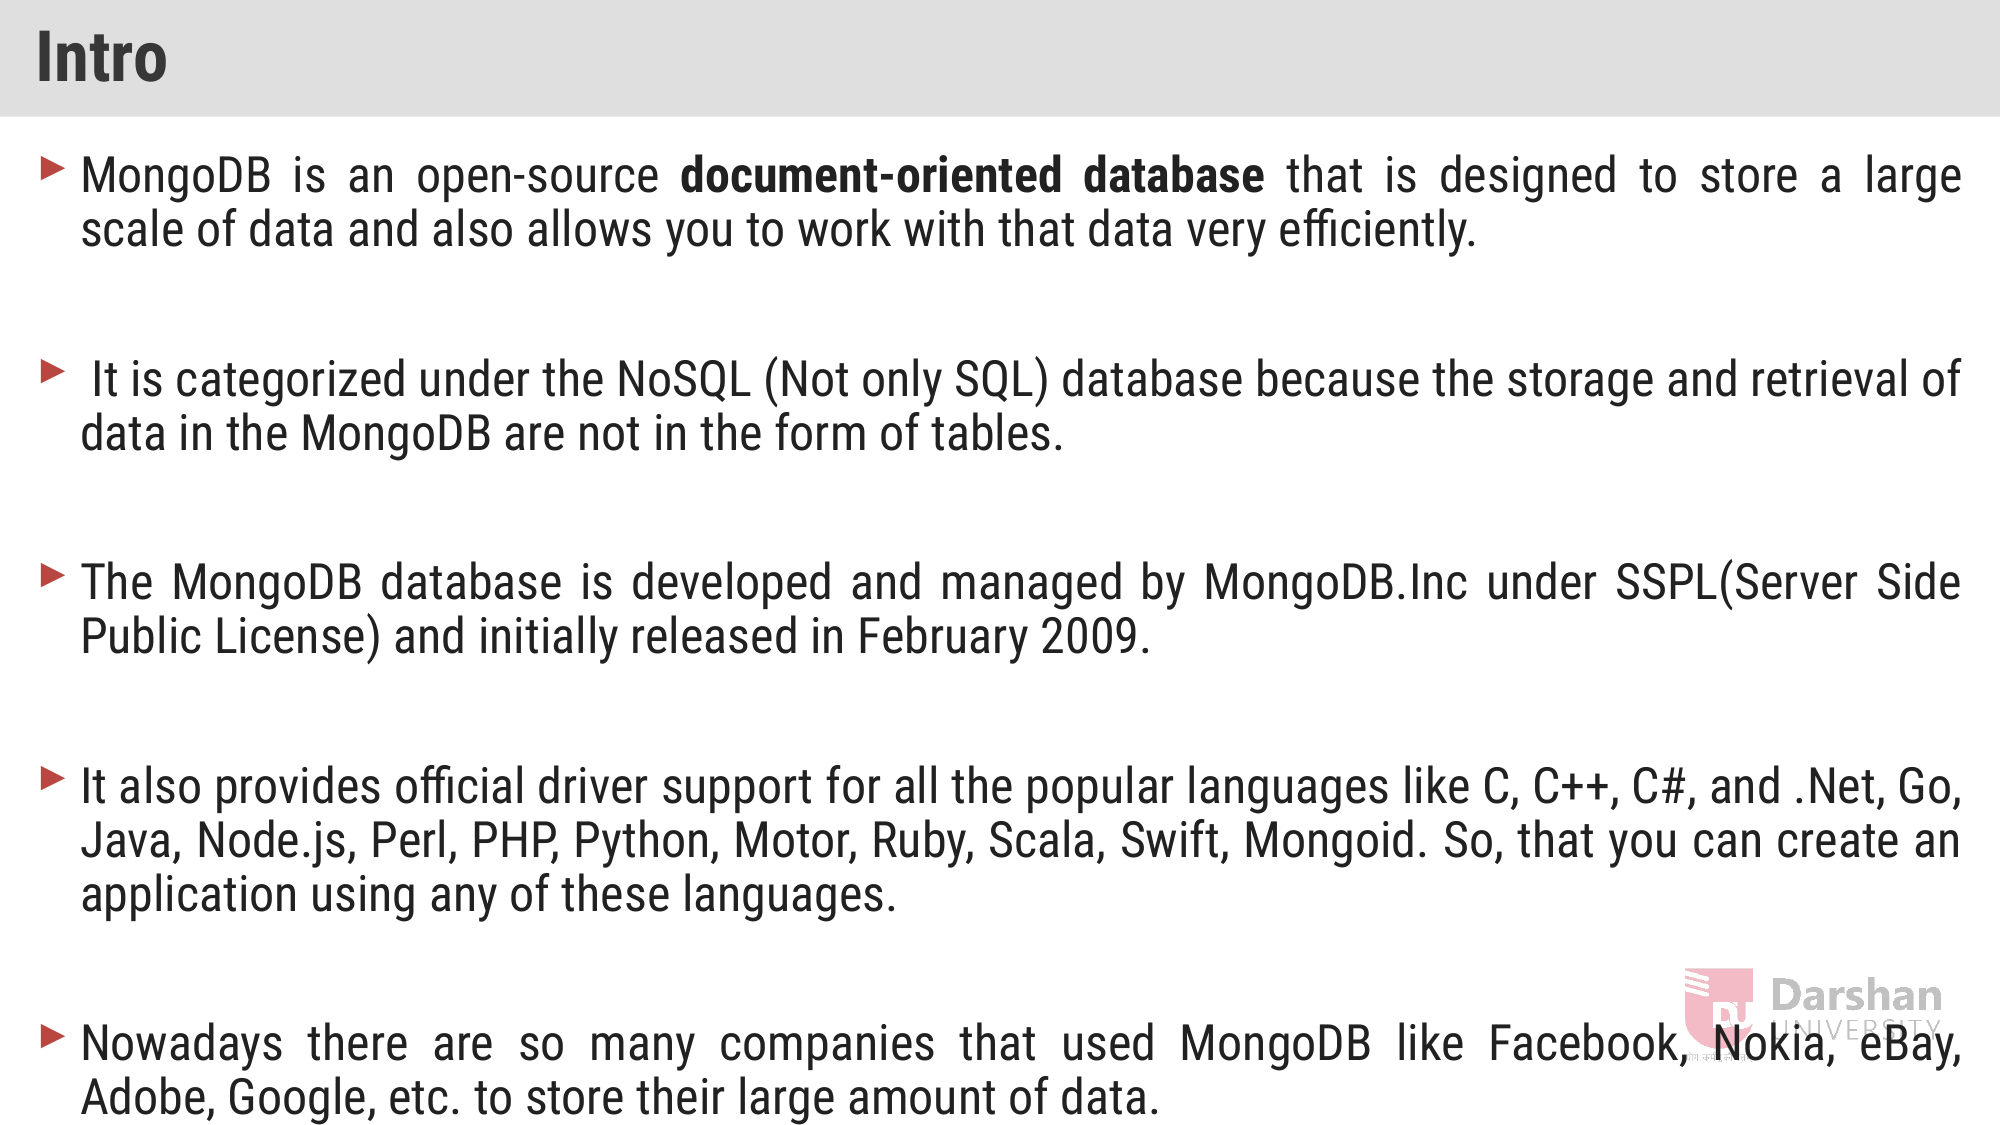

# Intro
MongoDB is an open-source document-oriented database that is designed to store a large scale of data and also allows you to work with that data very efficiently.

 It is categorized under the NoSQL (Not only SQL) database because the storage and retrieval of data in the MongoDB are not in the form of tables.

The MongoDB database is developed and managed by MongoDB.Inc under SSPL(Server Side Public License) and initially released in February 2009.

It also provides official driver support for all the popular languages like C, C++, C#, and .Net, Go, Java, Node.js, Perl, PHP, Python, Motor, Ruby, Scala, Swift, Mongoid. So, that you can create an application using any of these languages.

Nowadays there are so many companies that used MongoDB like Facebook, Nokia, eBay, Adobe, Google, etc. to store their large amount of data.